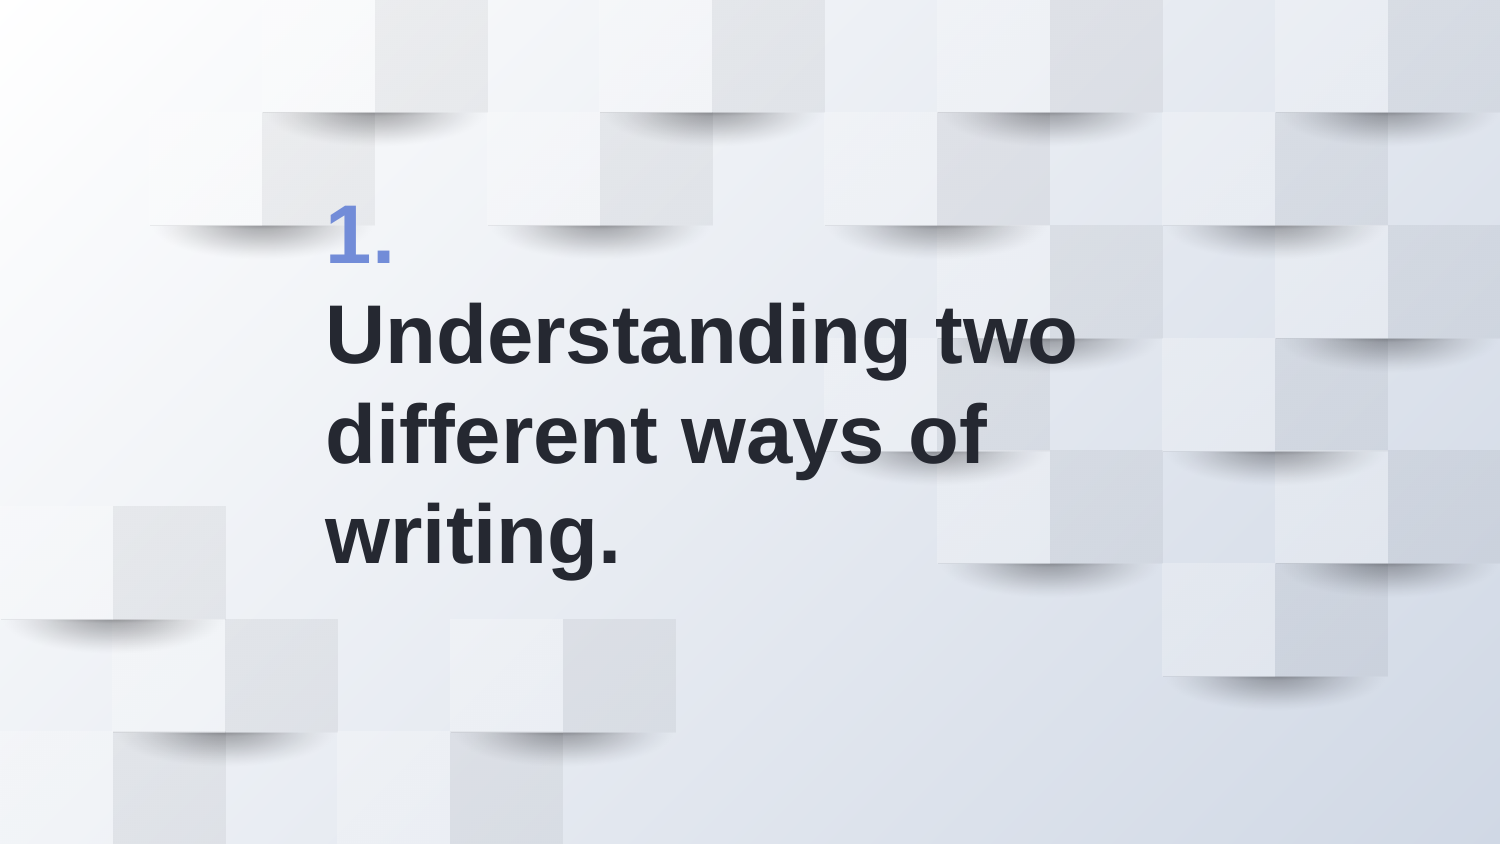

# 1.
Understanding two different ways of writing.